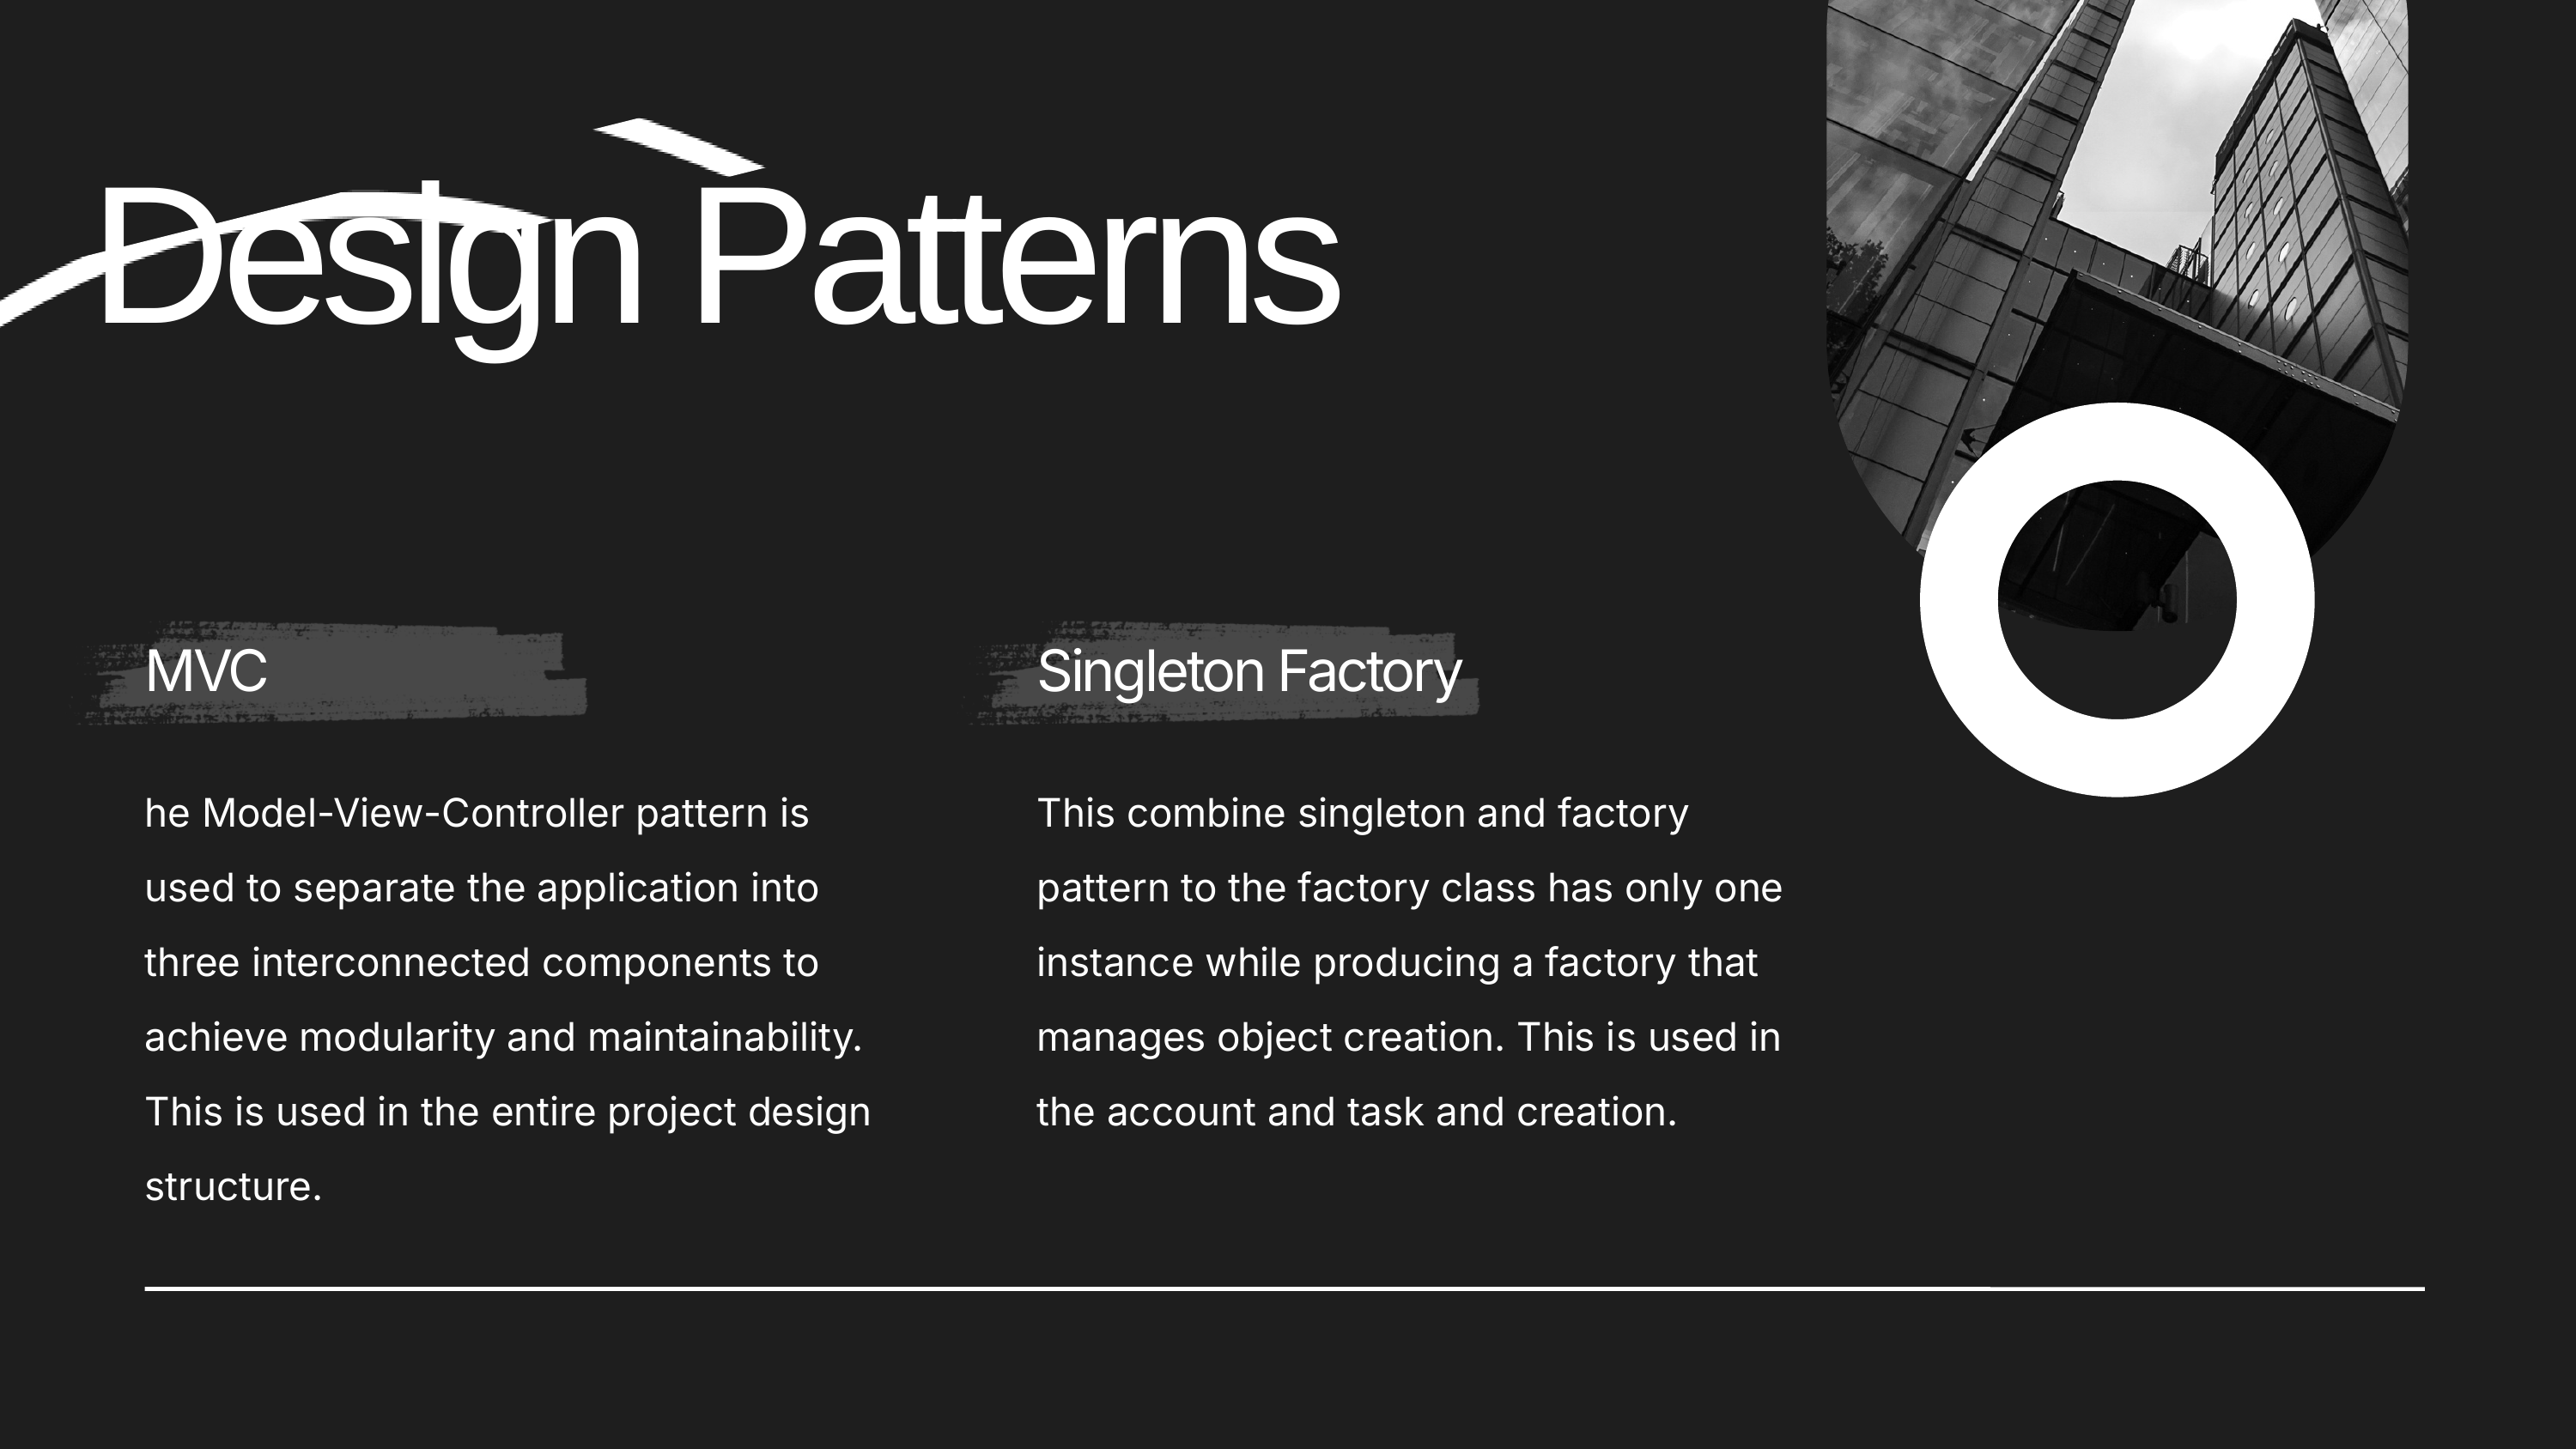

Design Patterns

MVC
Singleton Factory
he Model-View-Controller pattern is  used to separate the application into three interconnected components to achieve modularity and maintainability. This is used in the entire project design structure.
This combine singleton and factory pattern to the factory class has only one instance while producing a factory that manages object creation. This is used in the account and task and creation.